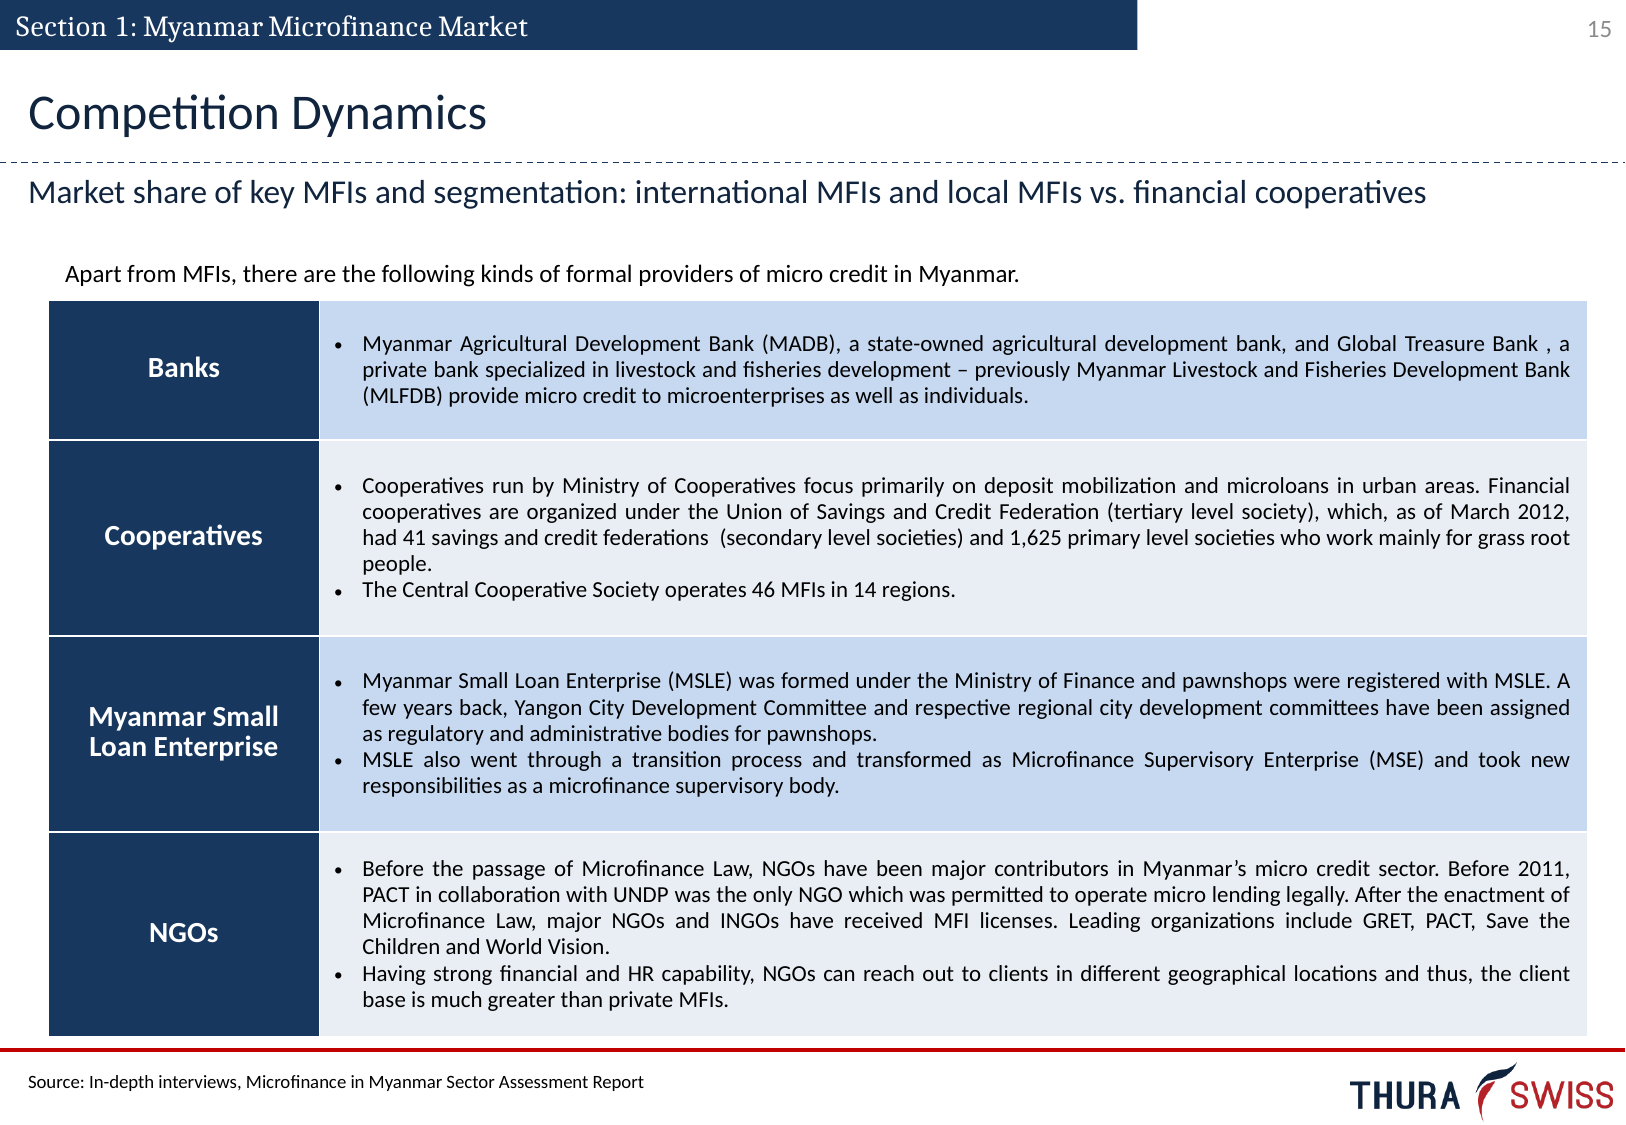

Section 1: Myanmar Microfinance Market
Competition Dynamics
Market share of key MFIs and segmentation: international MFIs and local MFIs vs. financial cooperatives

Apart from MFIs, there are the following kinds of formal providers of micro credit in Myanmar.
| Banks | Myanmar Agricultural Development Bank (MADB), a state-owned agricultural development bank, and Global Treasure Bank , a private bank specialized in livestock and fisheries development – previously Myanmar Livestock and Fisheries Development Bank (MLFDB) provide micro credit to microenterprises as well as individuals. |
| --- | --- |
| Cooperatives | Cooperatives run by Ministry of Cooperatives focus primarily on deposit mobilization and microloans in urban areas. Financial cooperatives are organized under the Union of Savings and Credit Federation (tertiary level society), which, as of March 2012, had 41 savings and credit federations (secondary level societies) and 1,625 primary level societies who work mainly for grass root people. The Central Cooperative Society operates 46 MFIs in 14 regions. |
| Myanmar Small Loan Enterprise | Myanmar Small Loan Enterprise (MSLE) was formed under the Ministry of Finance and pawnshops were registered with MSLE. A few years back, Yangon City Development Committee and respective regional city development committees have been assigned as regulatory and administrative bodies for pawnshops. MSLE also went through a transition process and transformed as Microfinance Supervisory Enterprise (MSE) and took new responsibilities as a microfinance supervisory body. |
| NGOs | Before the passage of Microfinance Law, NGOs have been major contributors in Myanmar’s micro credit sector. Before 2011, PACT in collaboration with UNDP was the only NGO which was permitted to operate micro lending legally. After the enactment of Microfinance Law, major NGOs and INGOs have received MFI licenses. Leading organizations include GRET, PACT, Save the Children and World Vision. Having strong financial and HR capability, NGOs can reach out to clients in different geographical locations and thus, the client base is much greater than private MFIs. |
Source: In-depth interviews, Microfinance in Myanmar Sector Assessment Report